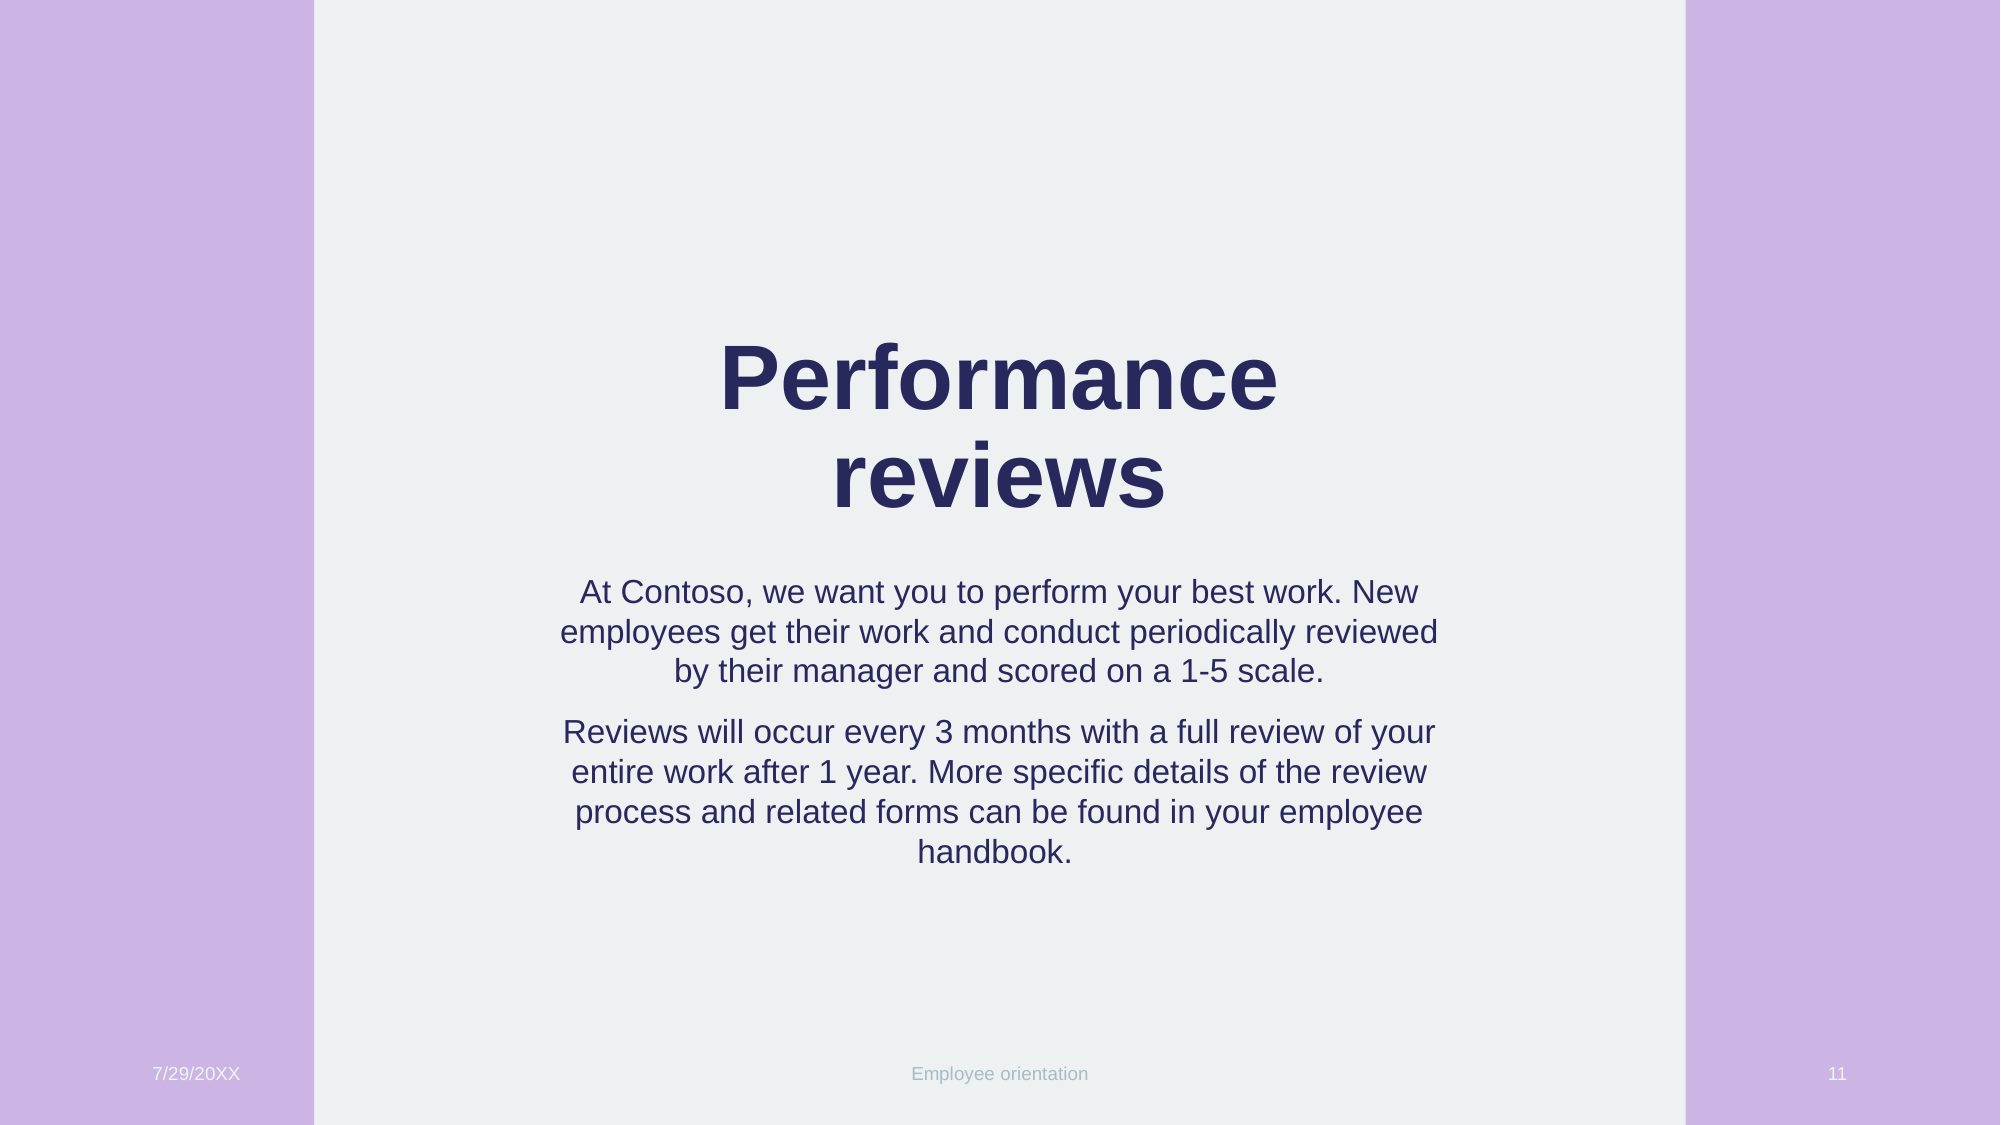

# Performance reviews
At Contoso, we want you to perform your best work. New employees get their work and conduct periodically reviewed by their manager and scored on a 1-5 scale.
Reviews will occur every 3 months with a full review of your entire work after 1 year. More specific details of the review process and related forms can be found in your employee handbook.
7/29/20XX
Employee orientation
11